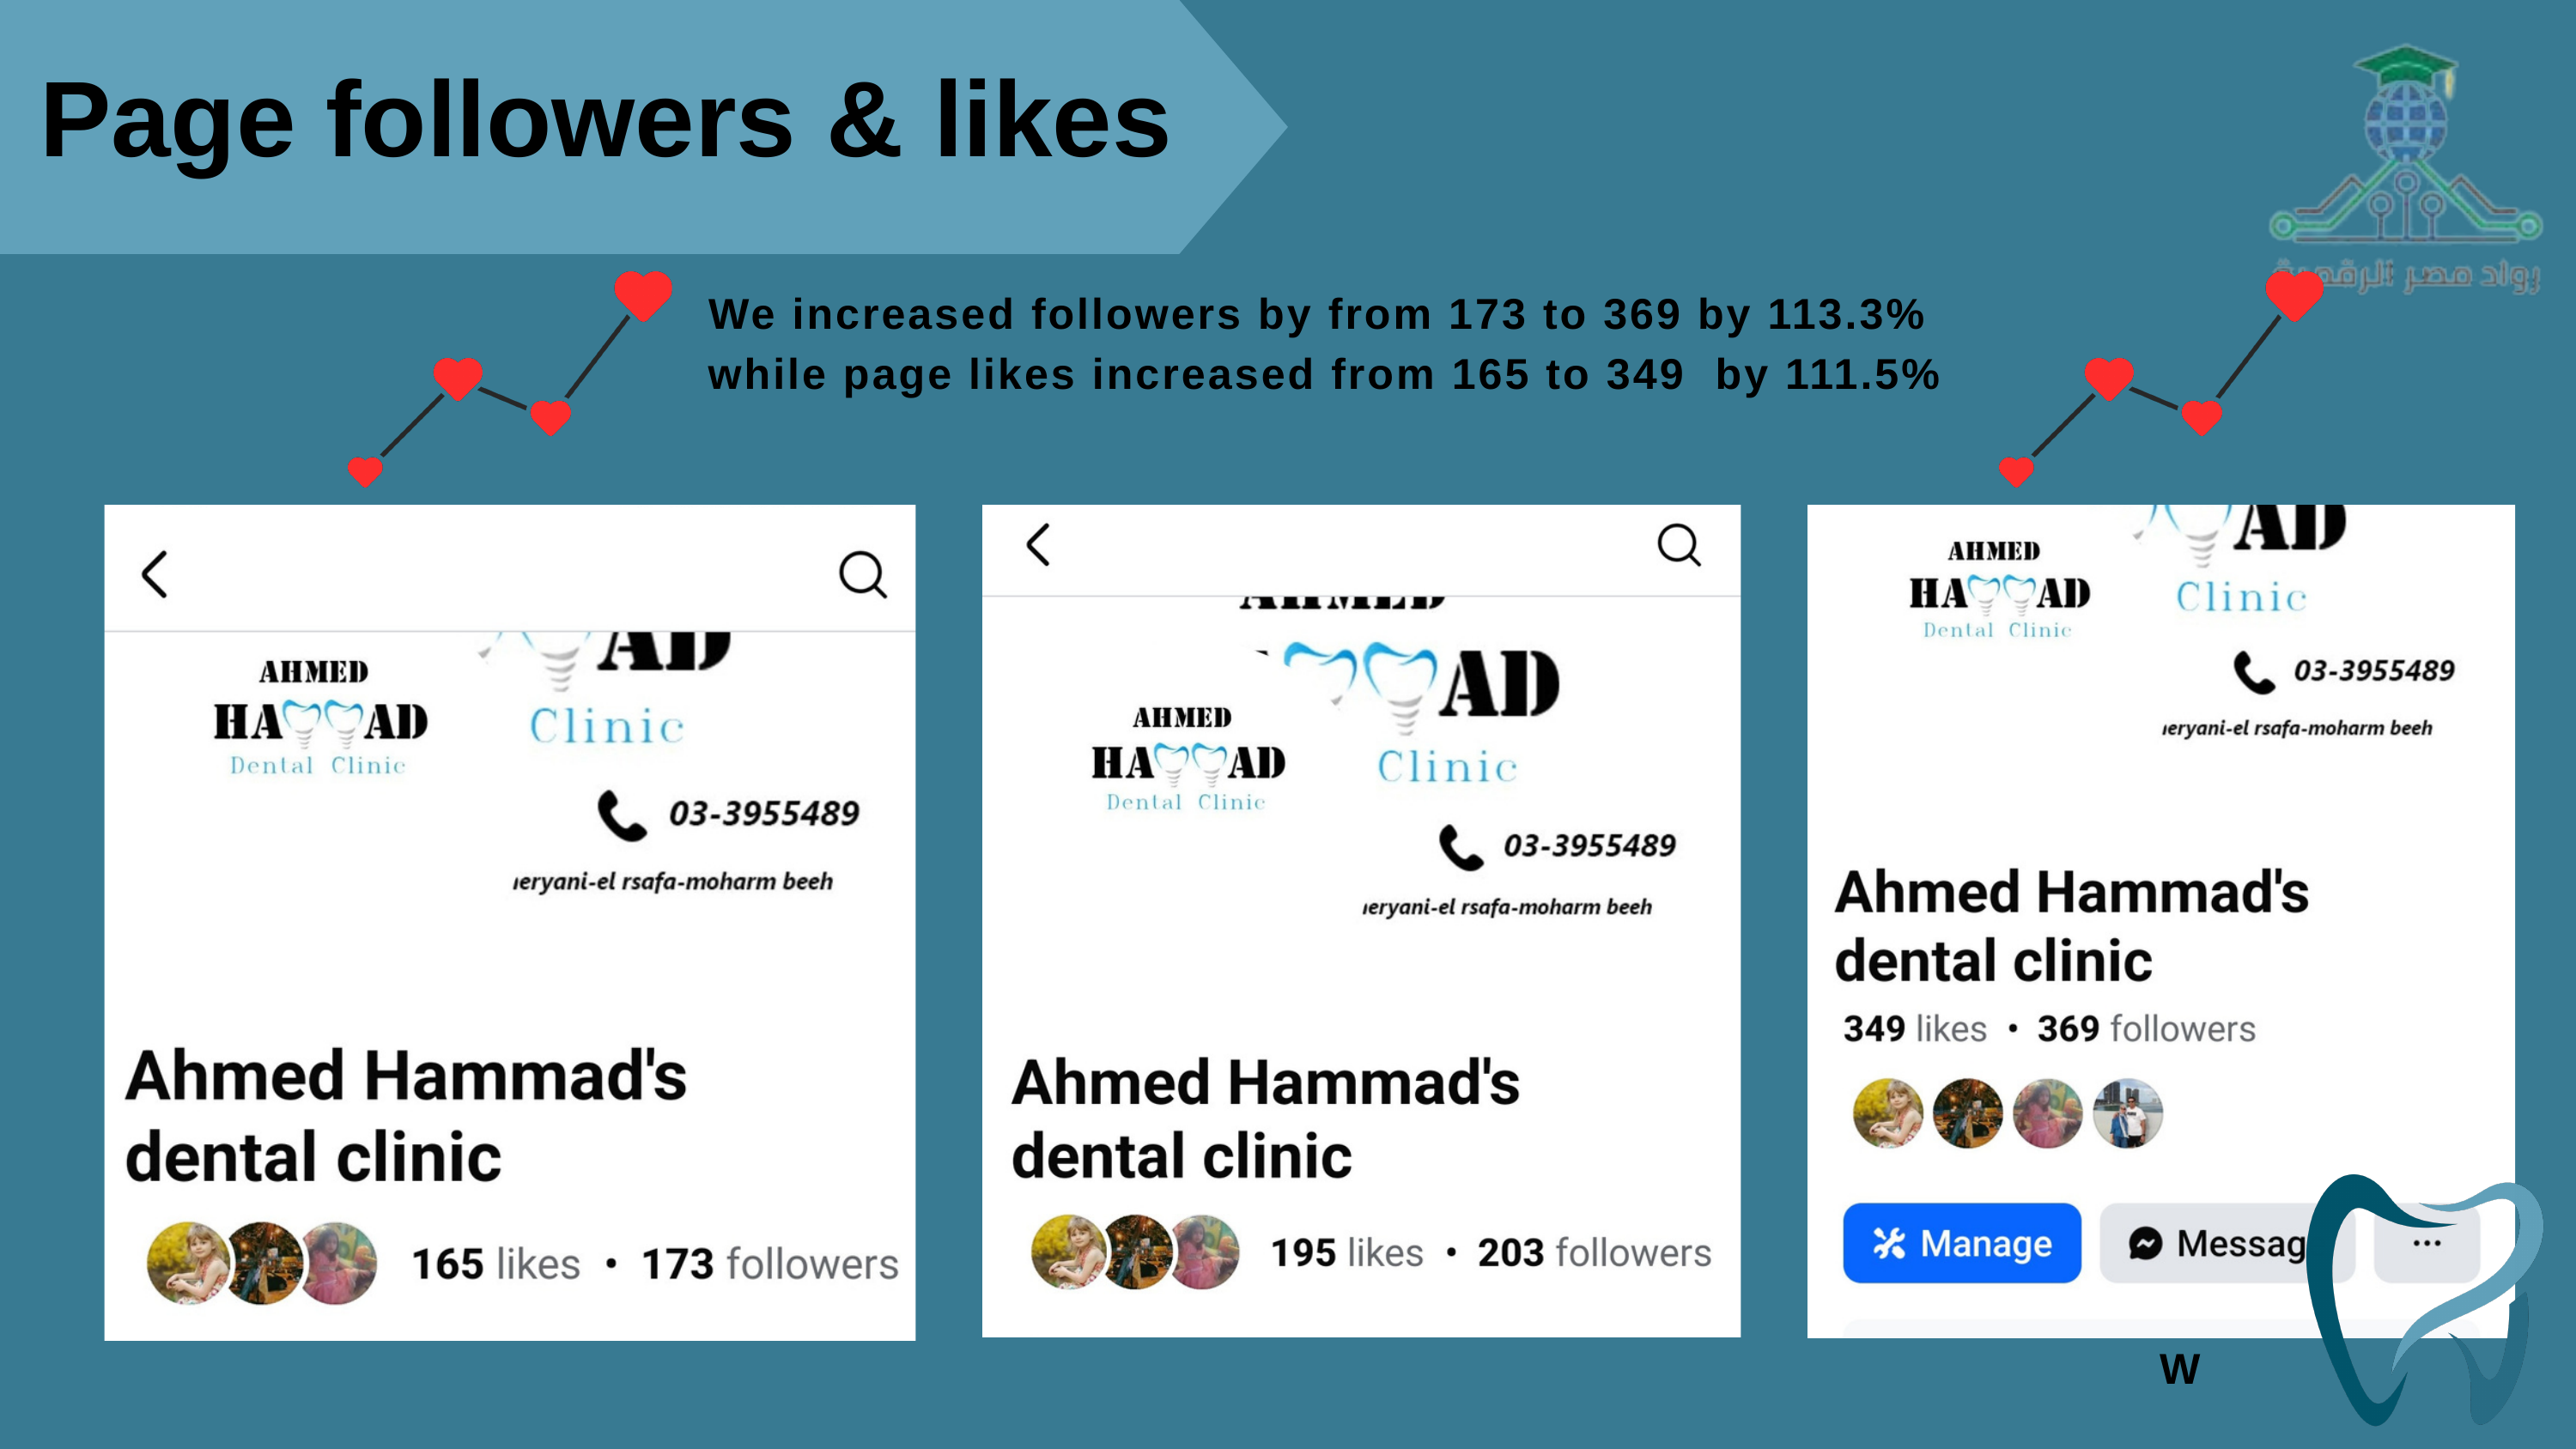

Page followers & likes

We increased followers by from 173 to 369 by 113.3%
while page likes increased from 165 to 349  by 111.5%

W